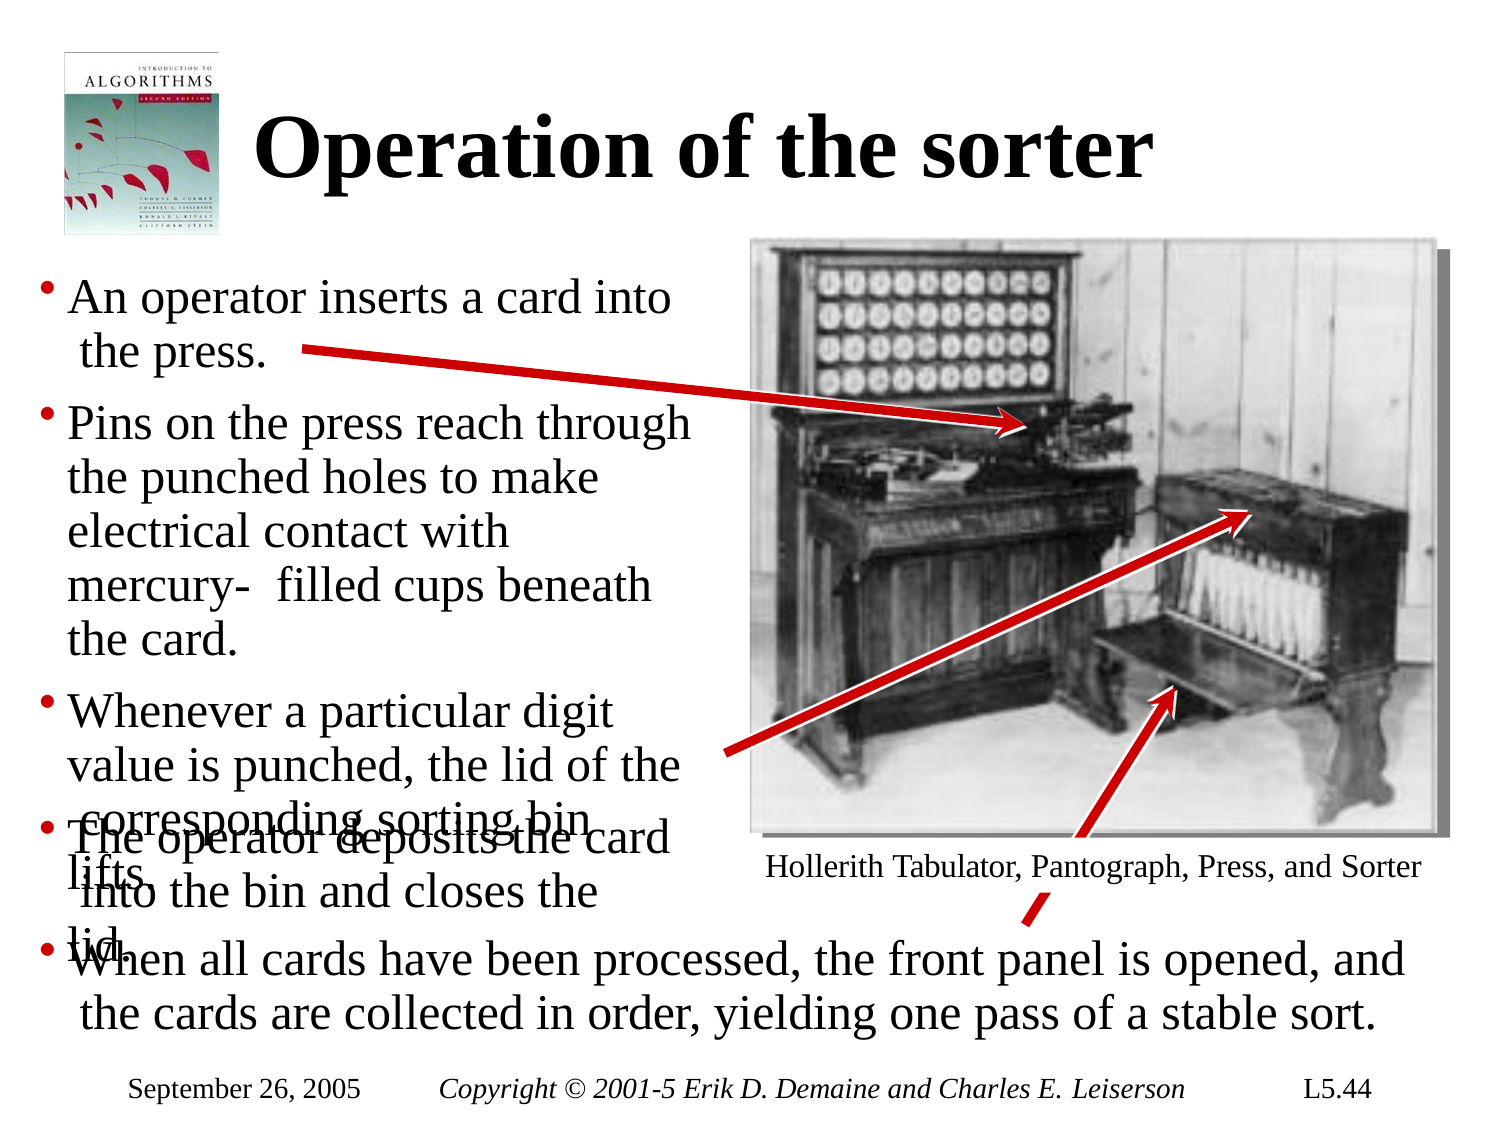

# Operation of the sorter

An operator inserts a card into  the press.
Pins on the press reach through  the punched holes to make  electrical contact with	mercury-  filled cups beneath the card.
Whenever a particular digit  value is punched, the lid of the  corresponding sorting bin lifts.

The operator deposits the card  into the bin and closes the lid.
Hollerith Tabulator, Pantograph, Press, and Sorter
When all cards have been processed, the front panel is opened, and  the cards are collected in order, yielding one pass of a stable sort.
September 26, 2005
Copyright © 2001-5 Erik D. Demaine and Charles E. Leiserson
L5.44